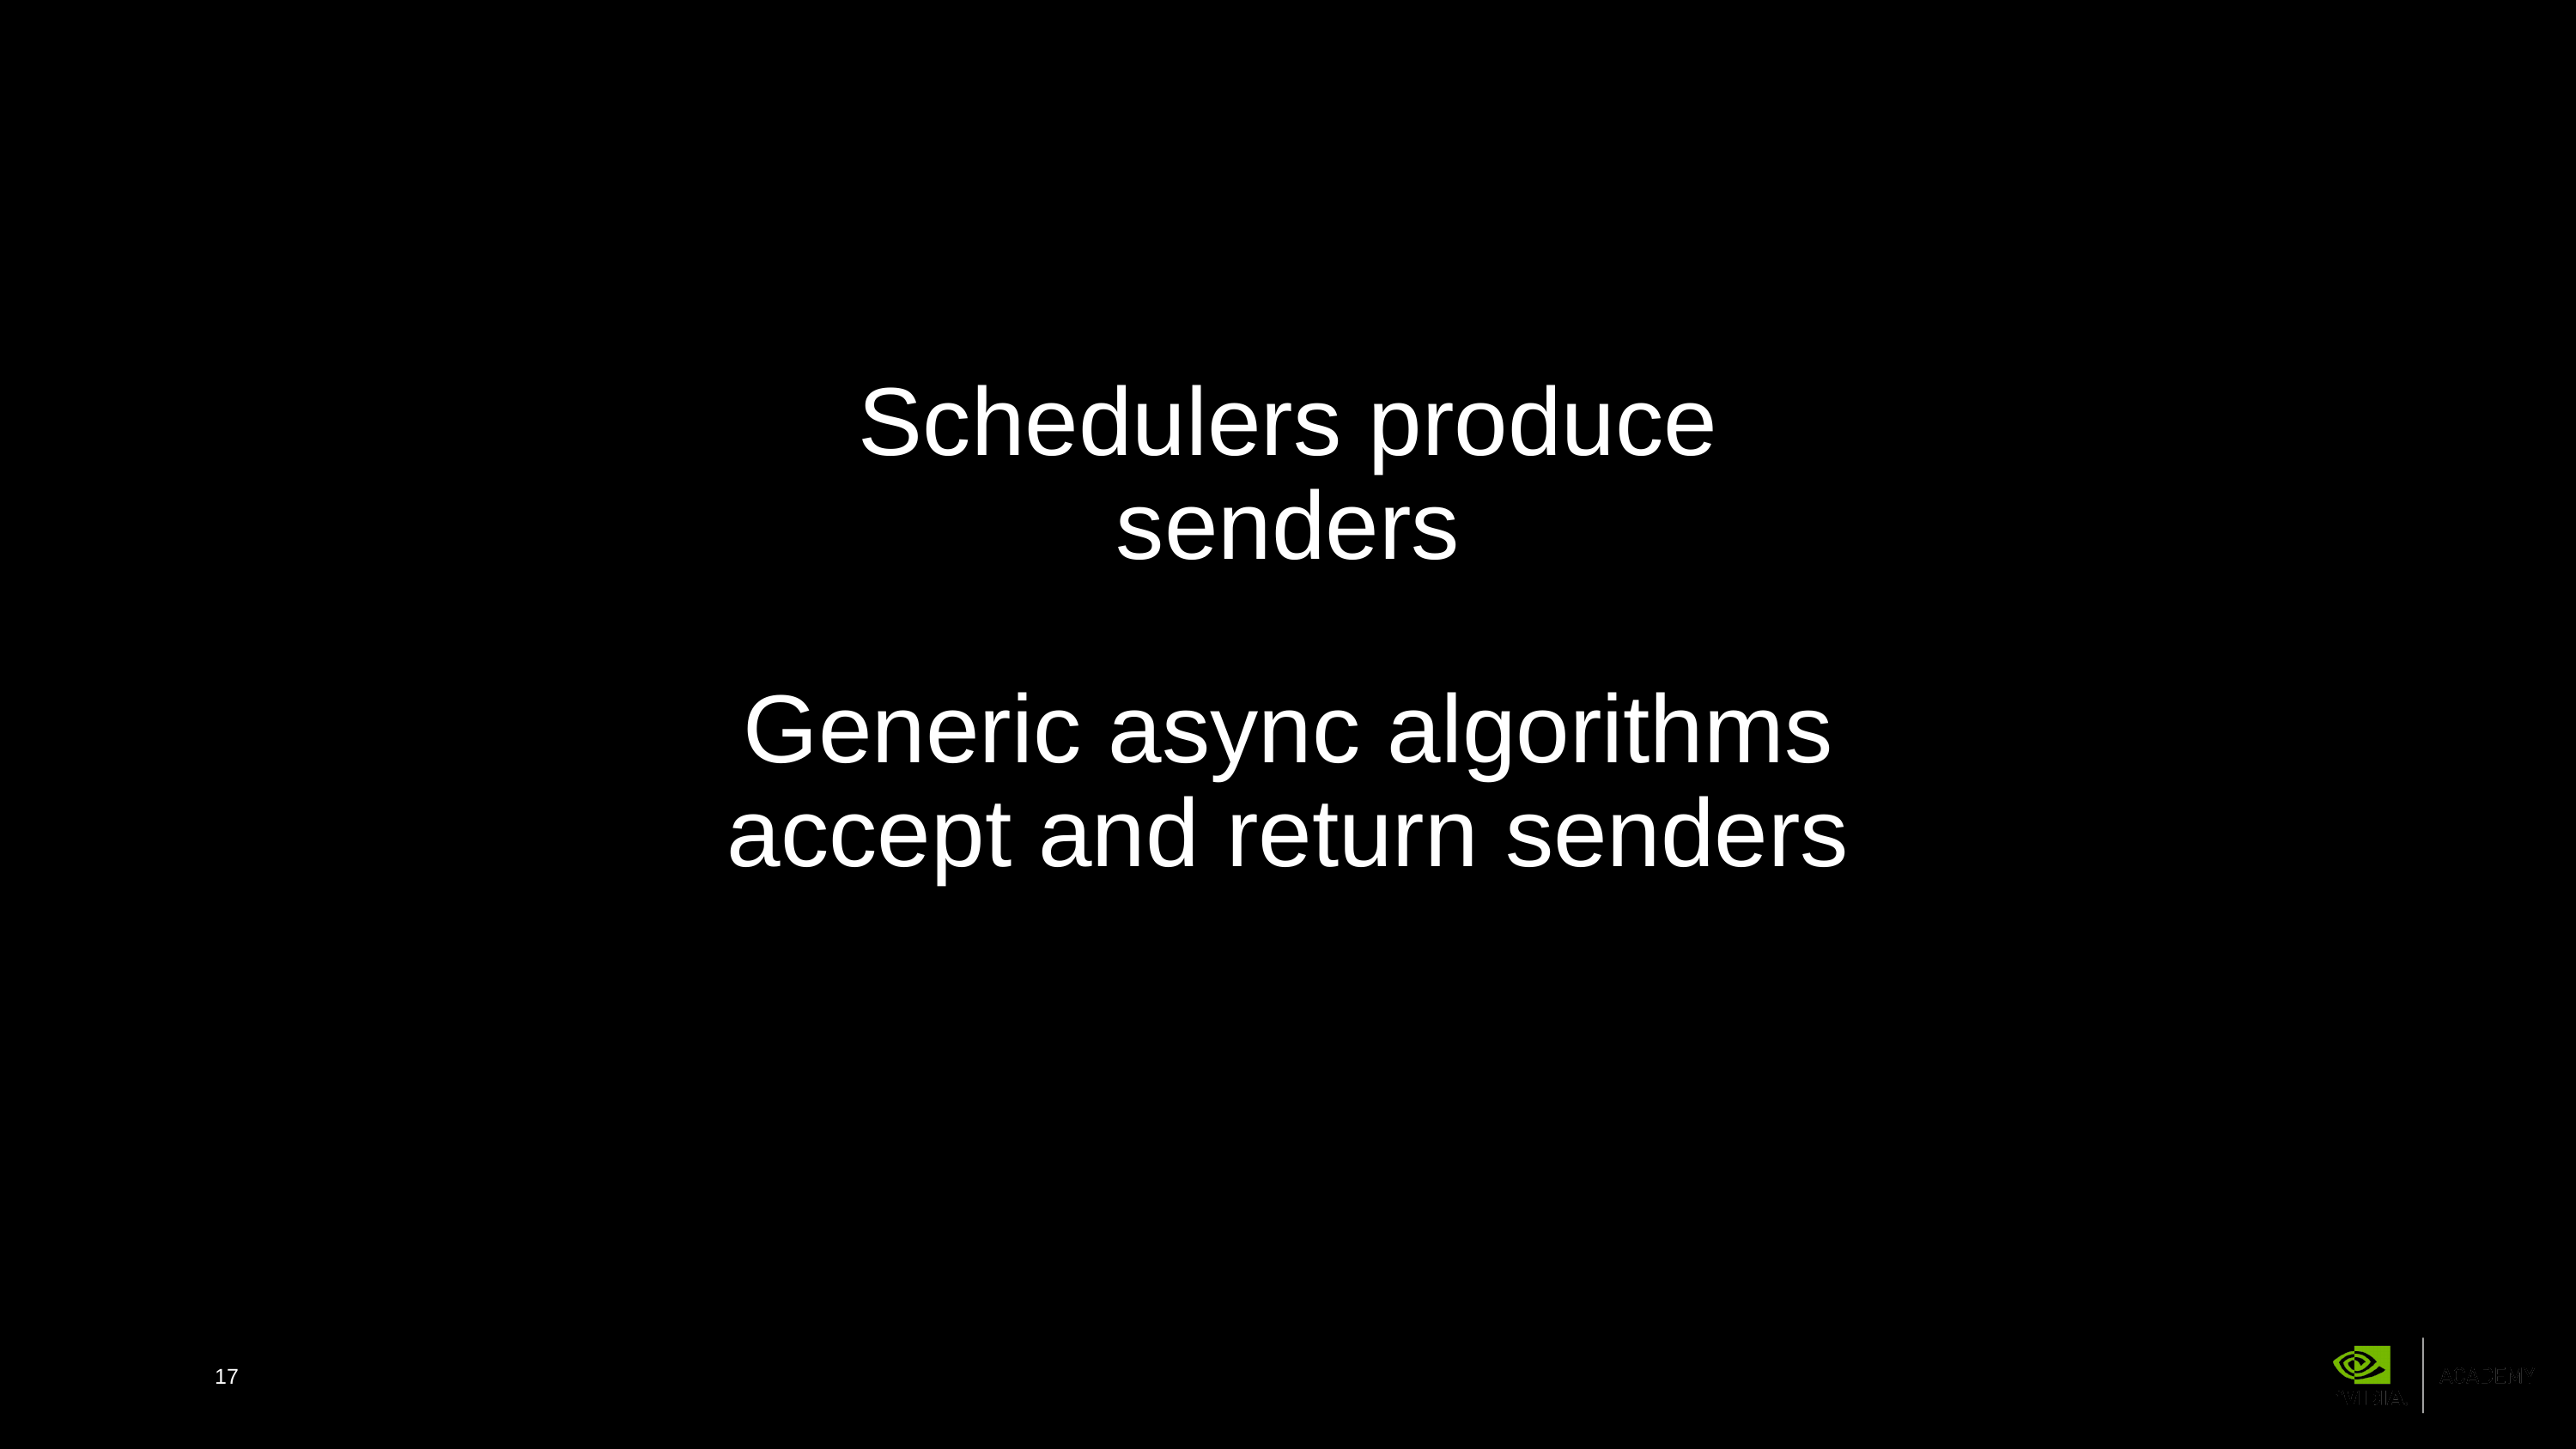

Schedulers produce senders
Generic async algorithms accept and return senders
17